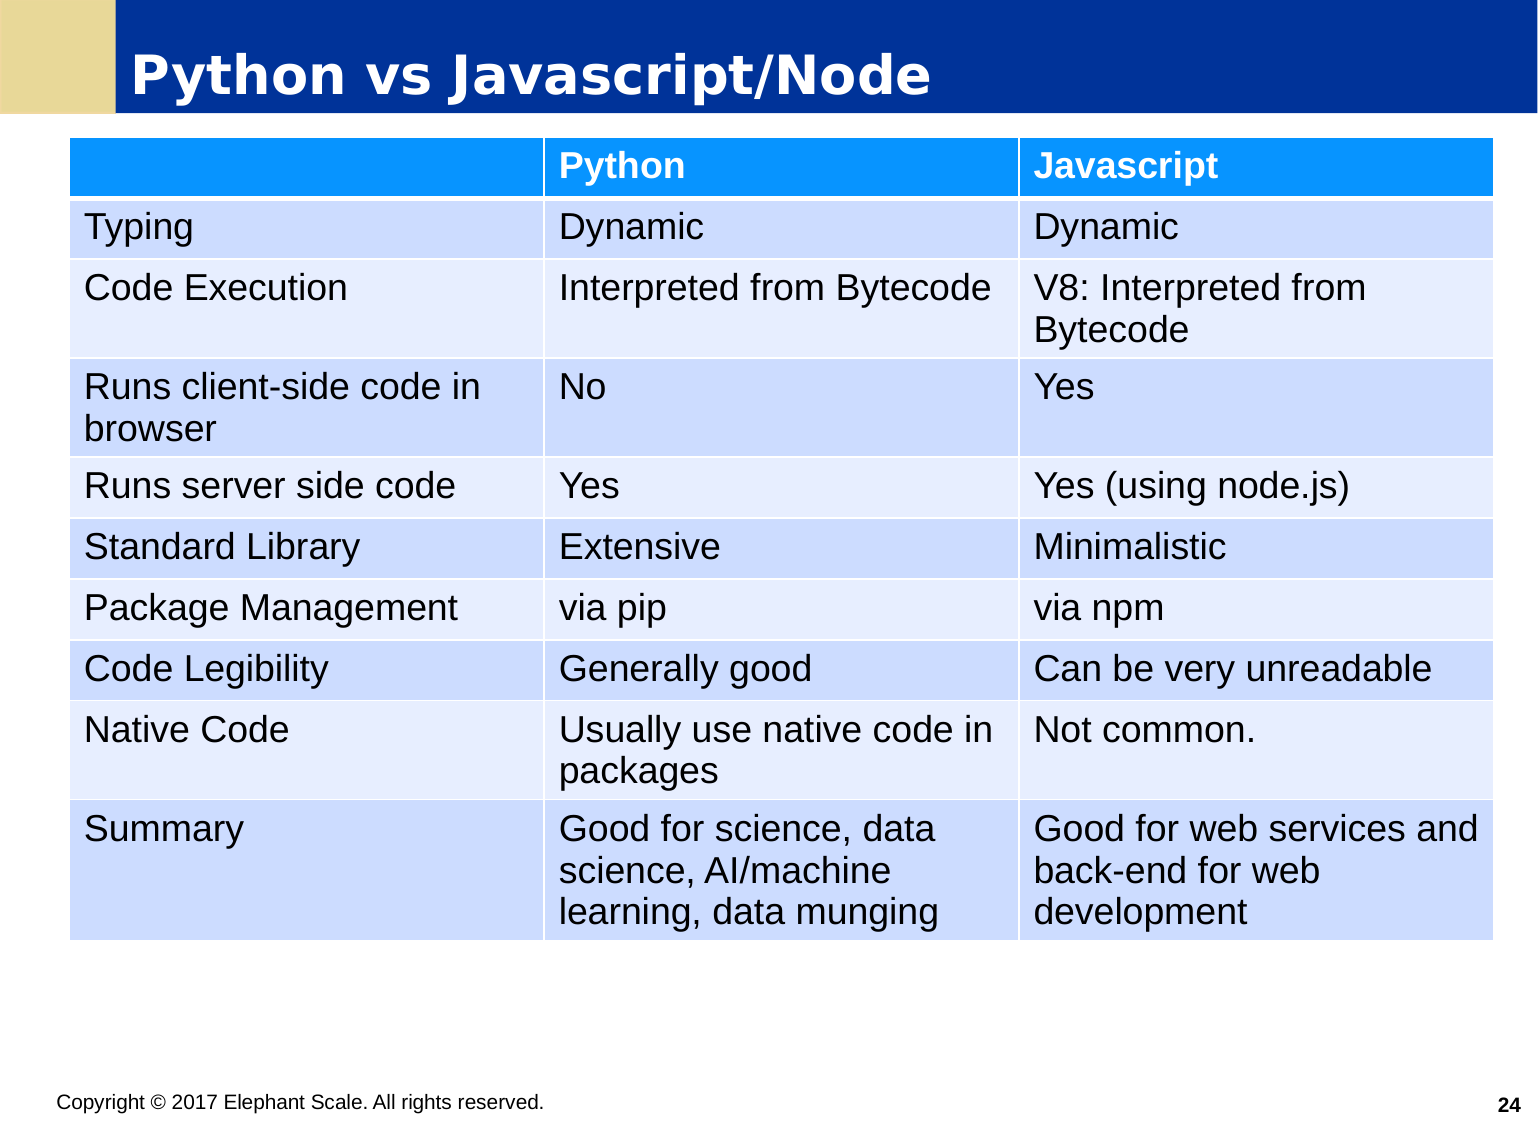

# Python vs Javascript/Node
|  | Python | Javascript |
| --- | --- | --- |
| Typing | Dynamic | Dynamic |
| Code Execution | Interpreted from Bytecode | V8: Interpreted from Bytecode |
| Runs client-side code in browser | No | Yes |
| Runs server side code | Yes | Yes (using node.js) |
| Standard Library | Extensive | Minimalistic |
| Package Management | via pip | via npm |
| Code Legibility | Generally good | Can be very unreadable |
| Native Code | Usually use native code in packages | Not common. |
| Summary | Good for science, data science, AI/machine learning, data munging | Good for web services and back-end for web development |
24
Copyright © 2017 Elephant Scale. All rights reserved.